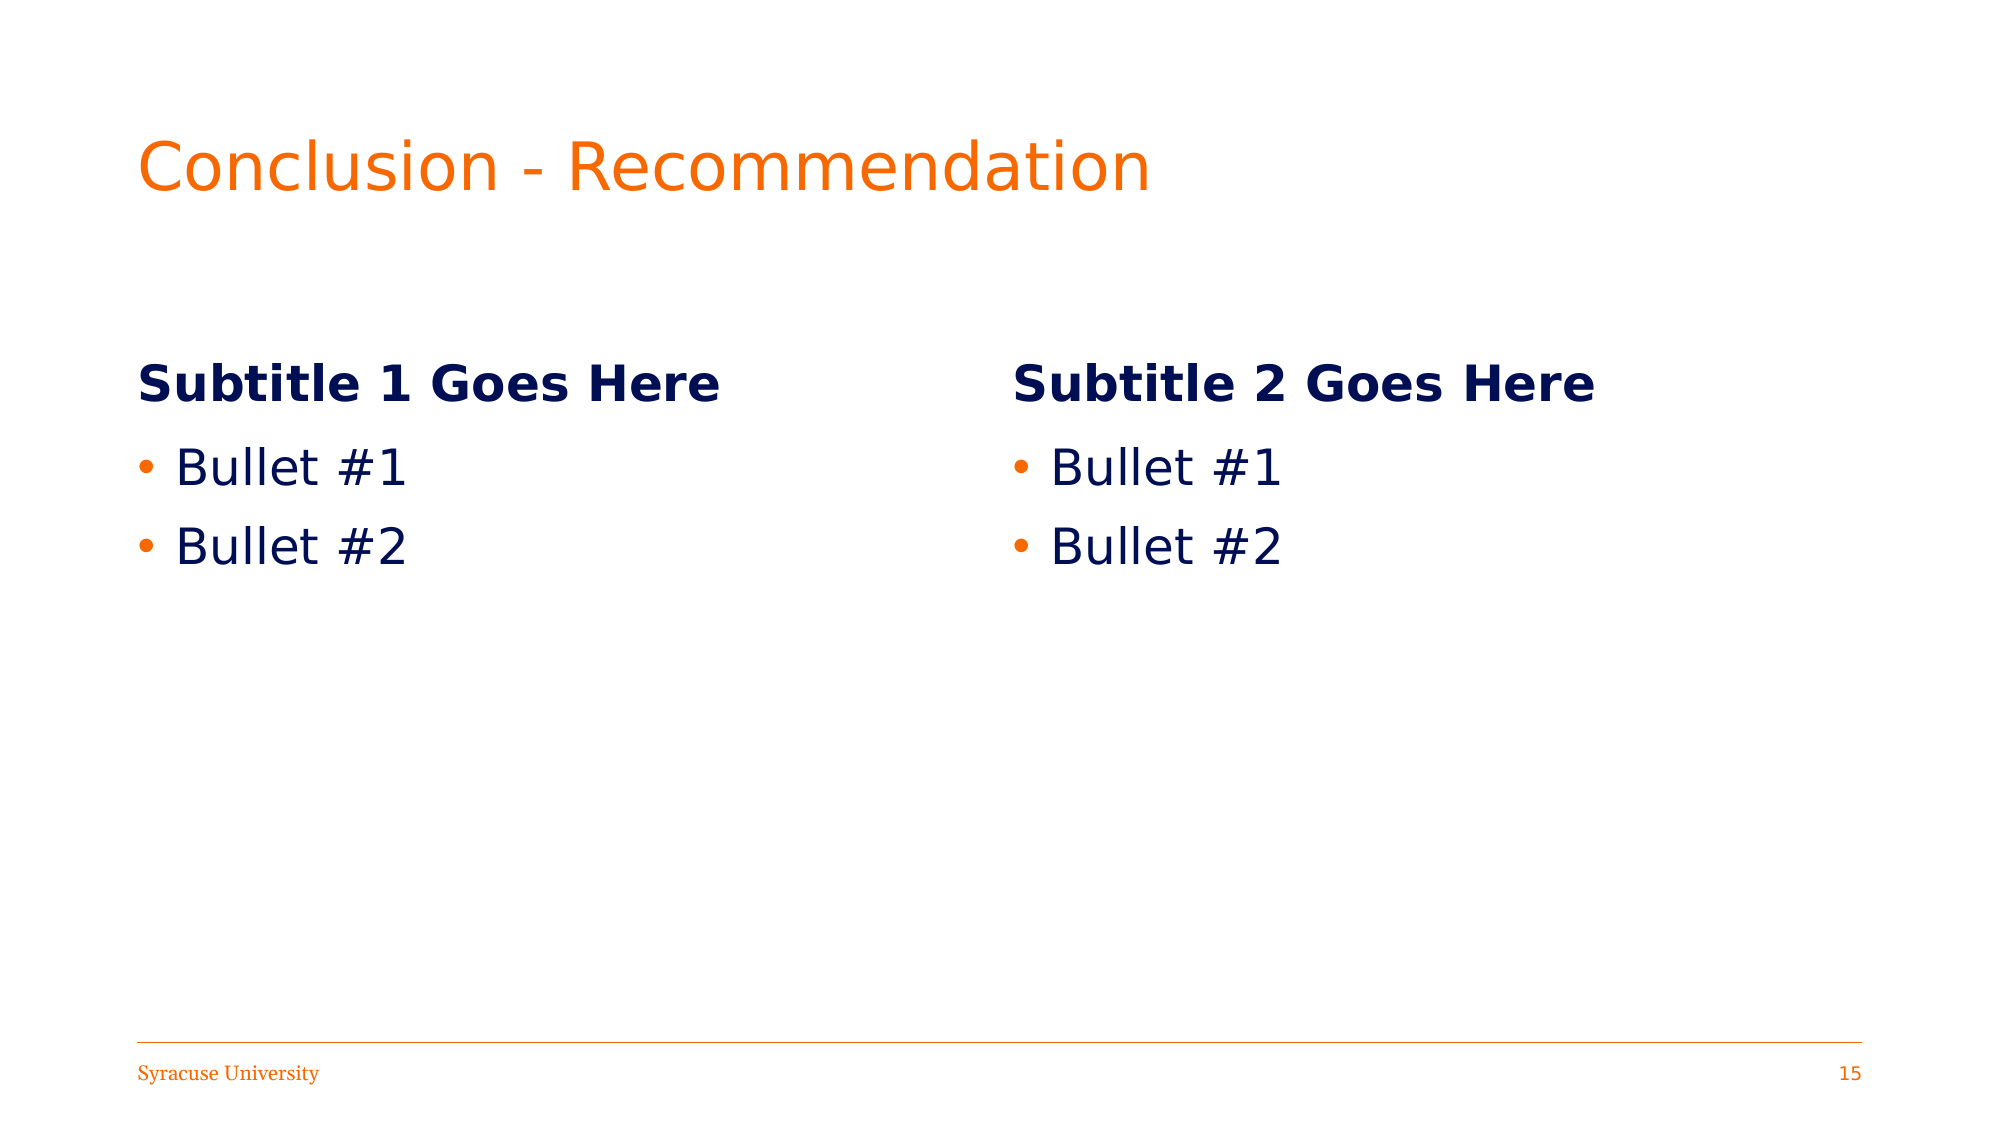

# Conclusion - Recommendation
Subtitle 1 Goes Here
Subtitle 2 Goes Here
Bullet #1
Bullet #2
Bullet #1
Bullet #2